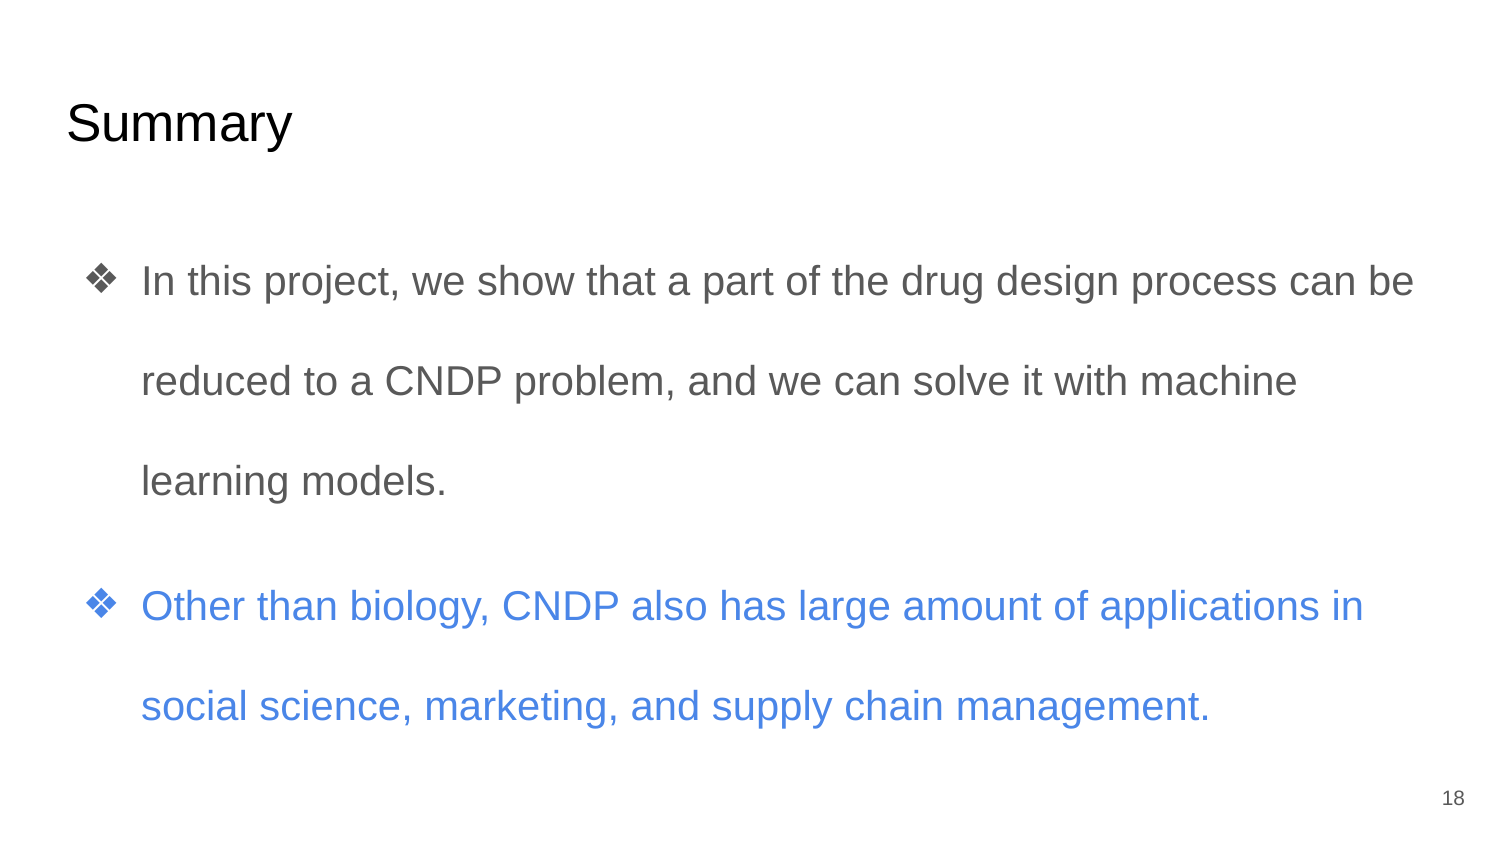

# Summary
In this project, we show that a part of the drug design process can be reduced to a CNDP problem, and we can solve it with machine learning models.
Other than biology, CNDP also has large amount of applications in social science, marketing, and supply chain management.
18